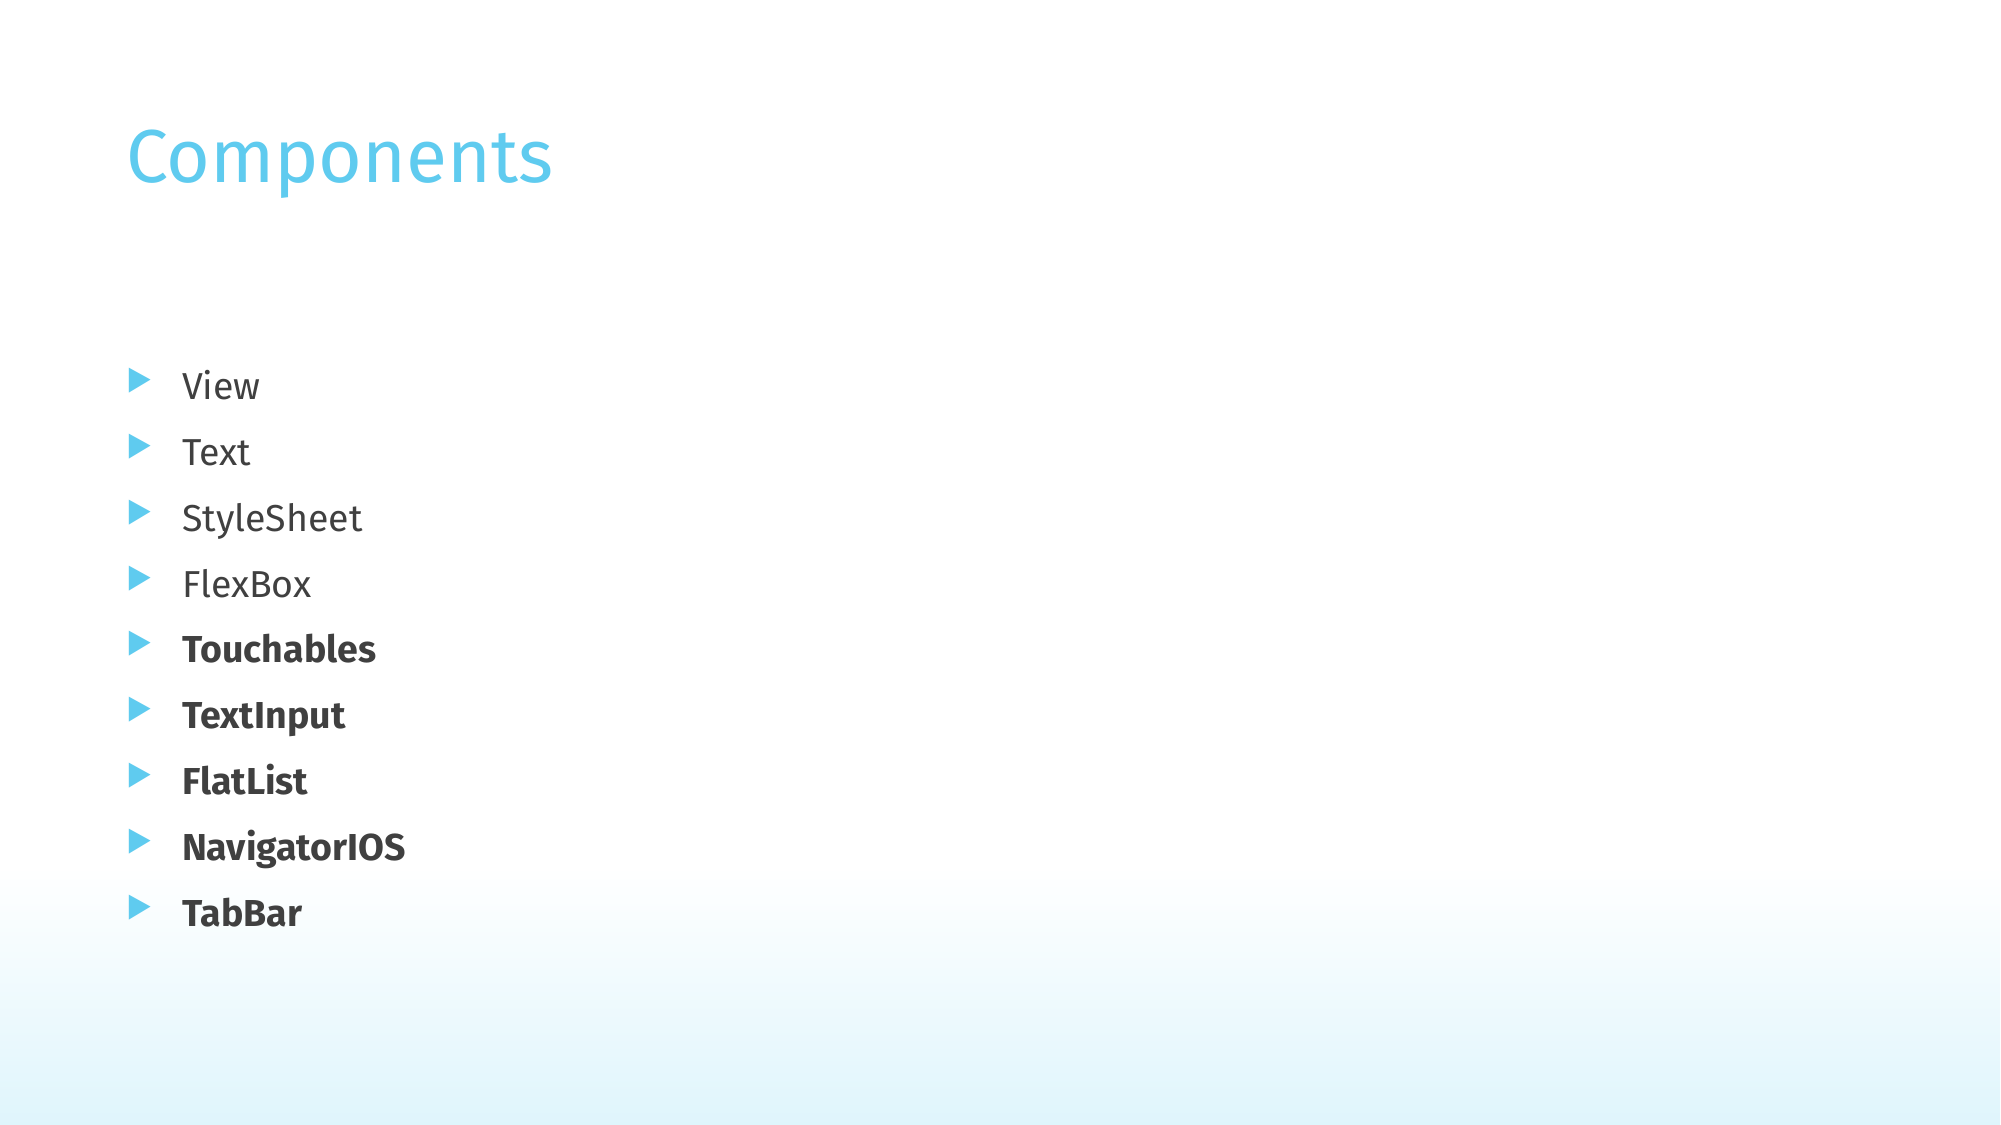

# Components
View
Text
StyleSheet
FlexBox
Touchables
TextInput
FlatList
NavigatorIOS
TabBar